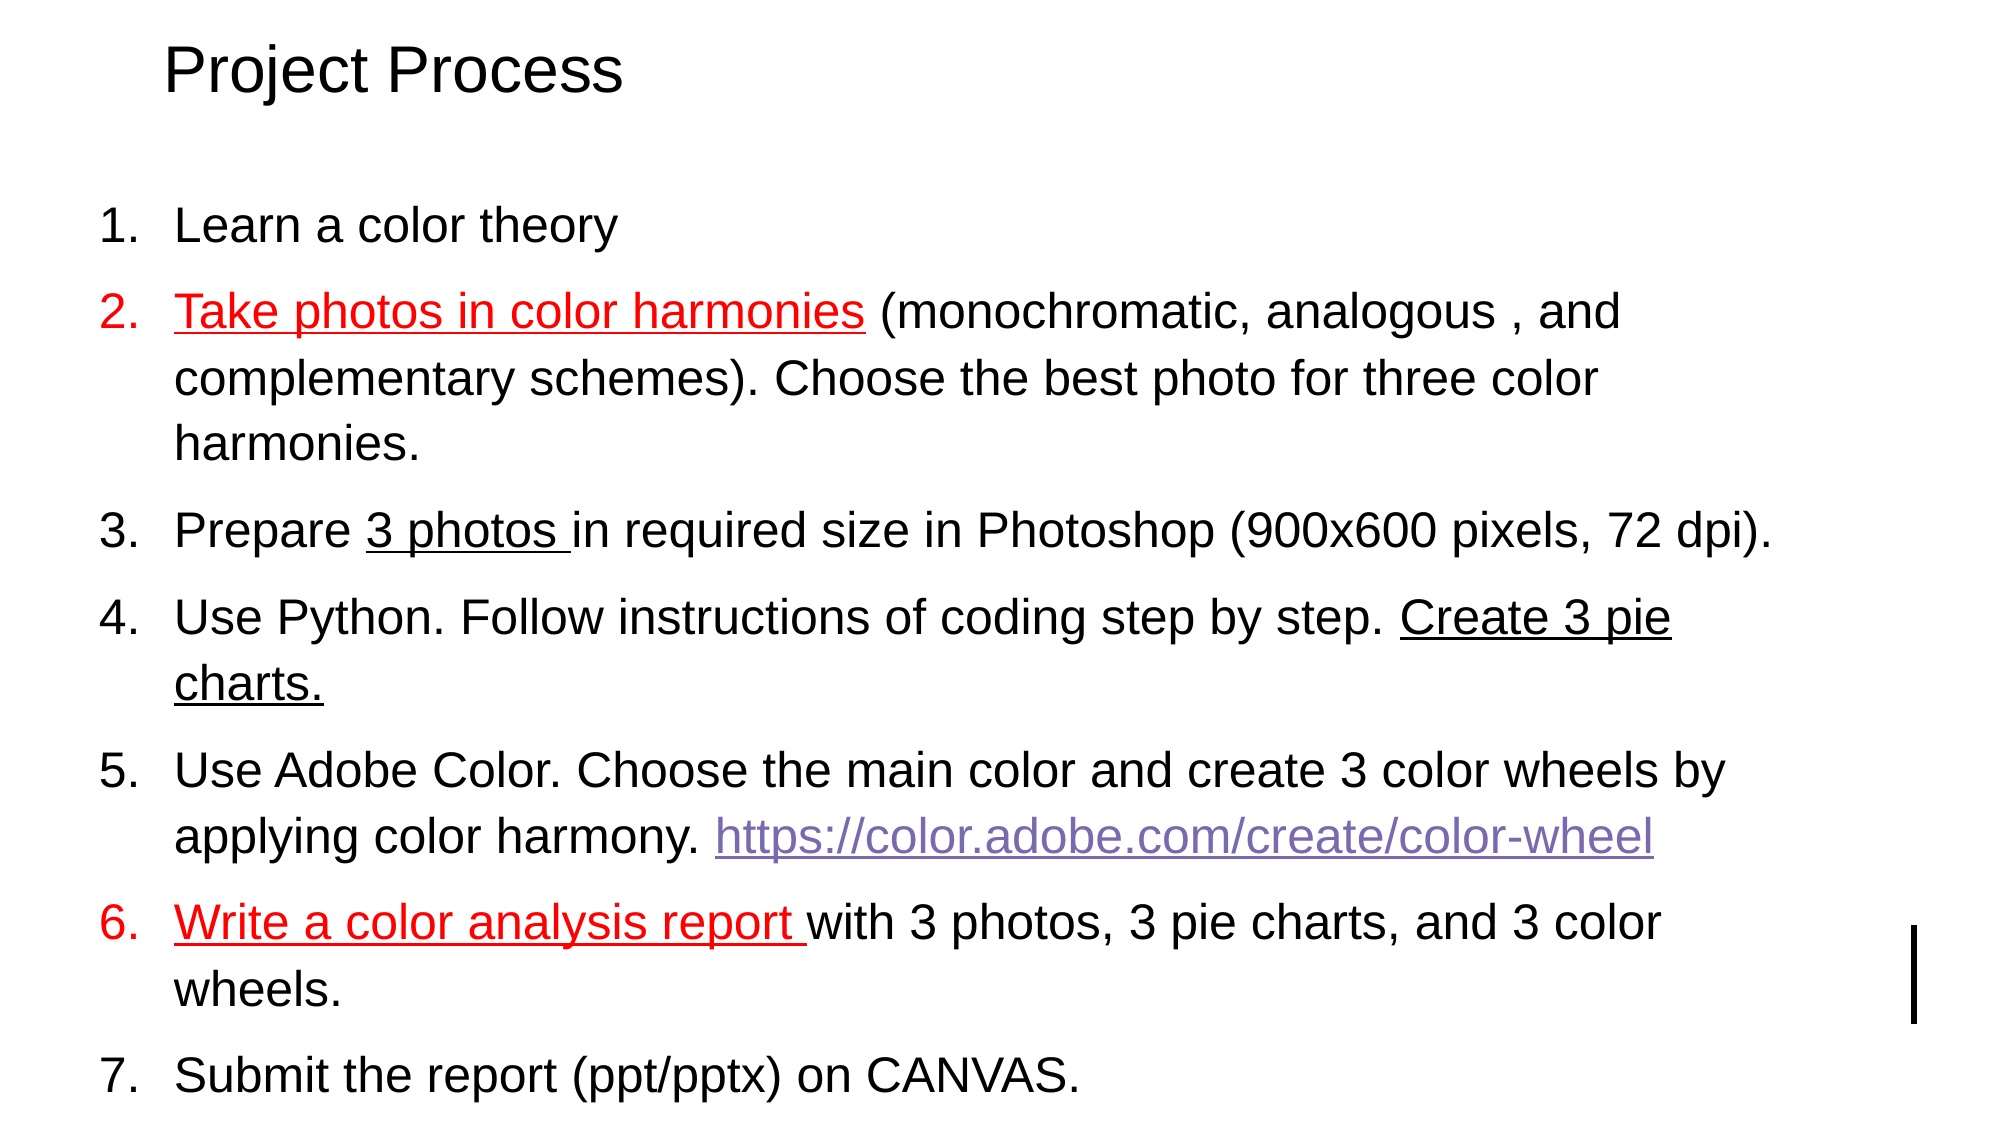

Project Process
Learn a color theory
Take photos in color harmonies (monochromatic, analogous , and complementary schemes). Choose the best photo for three color harmonies.
Prepare 3 photos in required size in Photoshop (900x600 pixels, 72 dpi).
Use Python. Follow instructions of coding step by step. Create 3 pie charts.
Use Adobe Color. Choose the main color and create 3 color wheels by applying color harmony. https://color.adobe.com/create/color-wheel
Write a color analysis report with 3 photos, 3 pie charts, and 3 color wheels.
Submit the report (ppt/pptx) on CANVAS.
Present your report in a class.